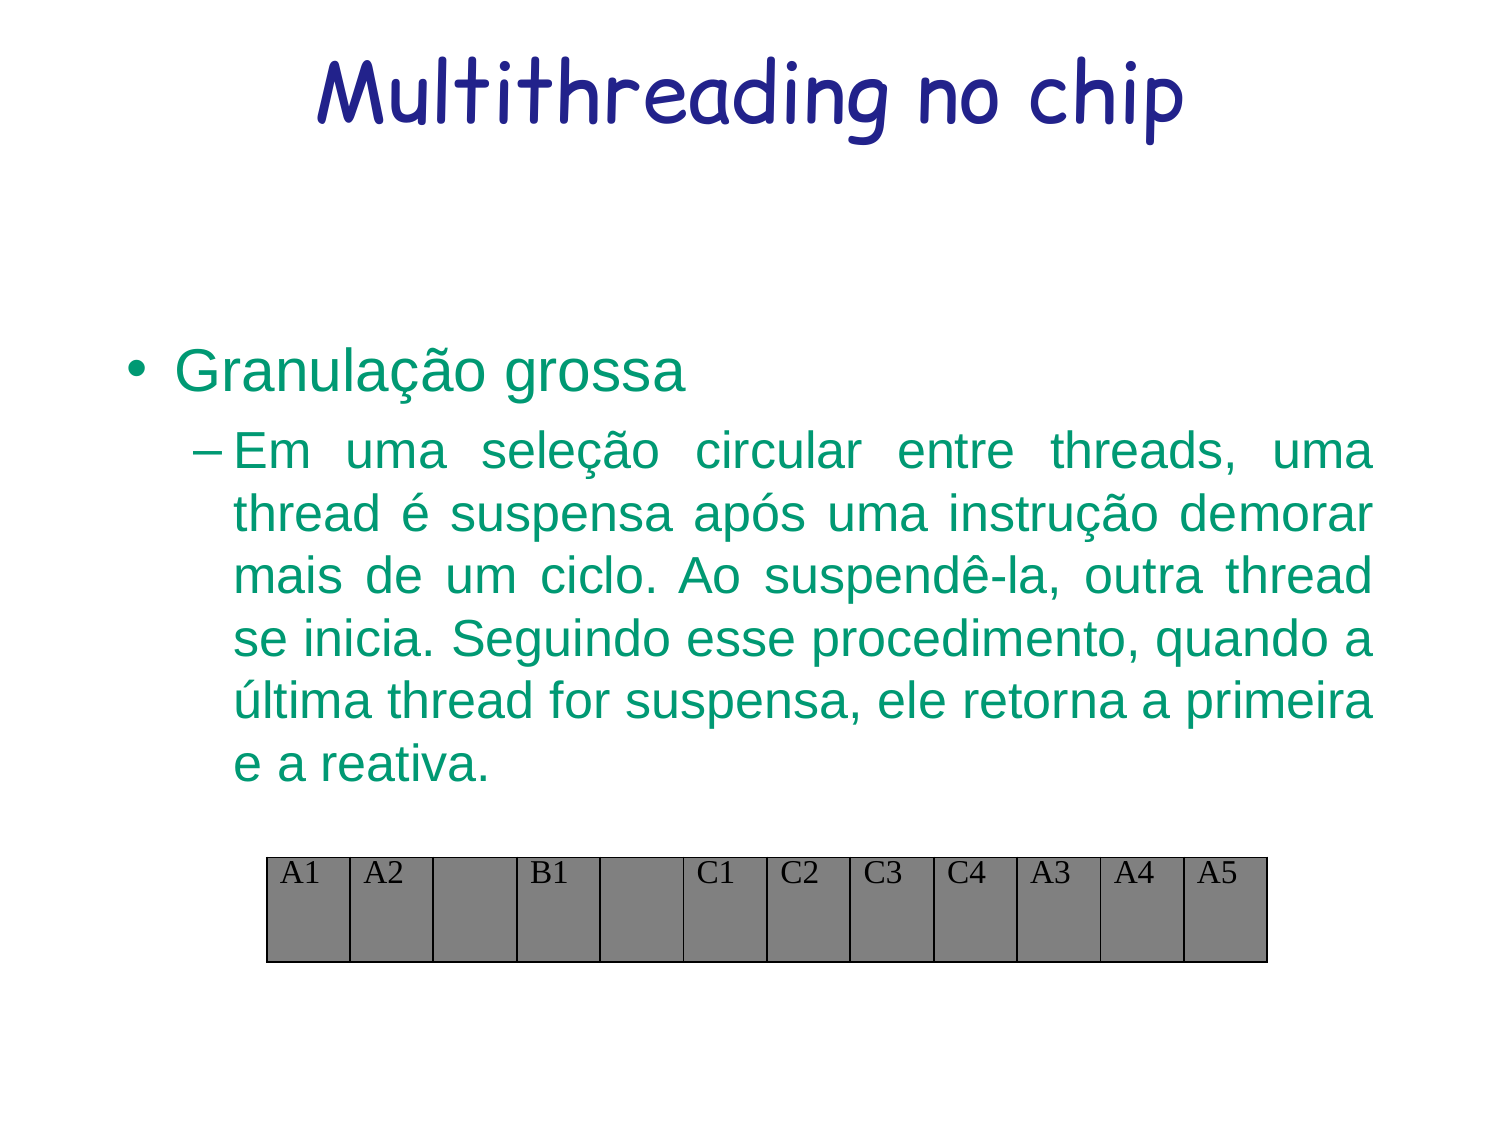

Multithreading no chip
Granulação grossa
Em uma seleção circular entre threads, uma thread é suspensa após uma instrução demorar mais de um ciclo. Ao suspendê-la, outra thread se inicia. Seguindo esse procedimento, quando a última thread for suspensa, ele retorna a primeira e a reativa.
| A1 | A2 |  | B1 |  | C1 | C2 | C3 | C4 | A3 | A4 | A5 |
| --- | --- | --- | --- | --- | --- | --- | --- | --- | --- | --- | --- |